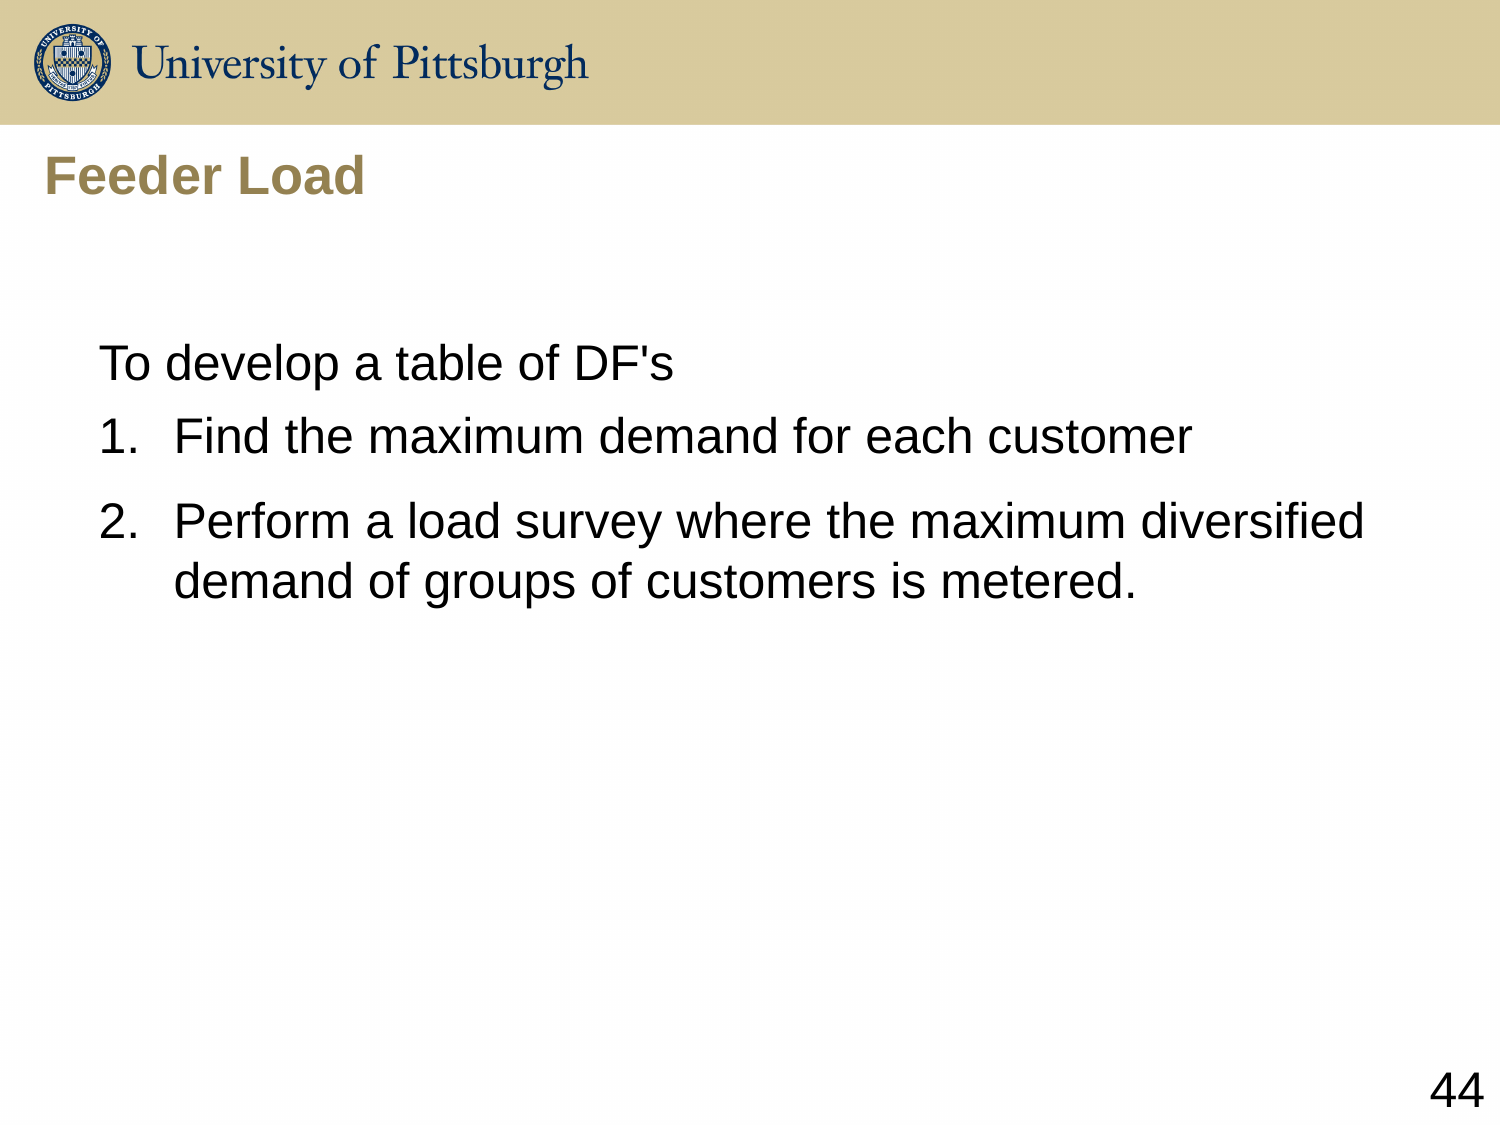

# Feeder Load
To develop a table of DF's
Find the maximum demand for each customer
Perform a load survey where the maximum diversified demand of groups of customers is metered.
44